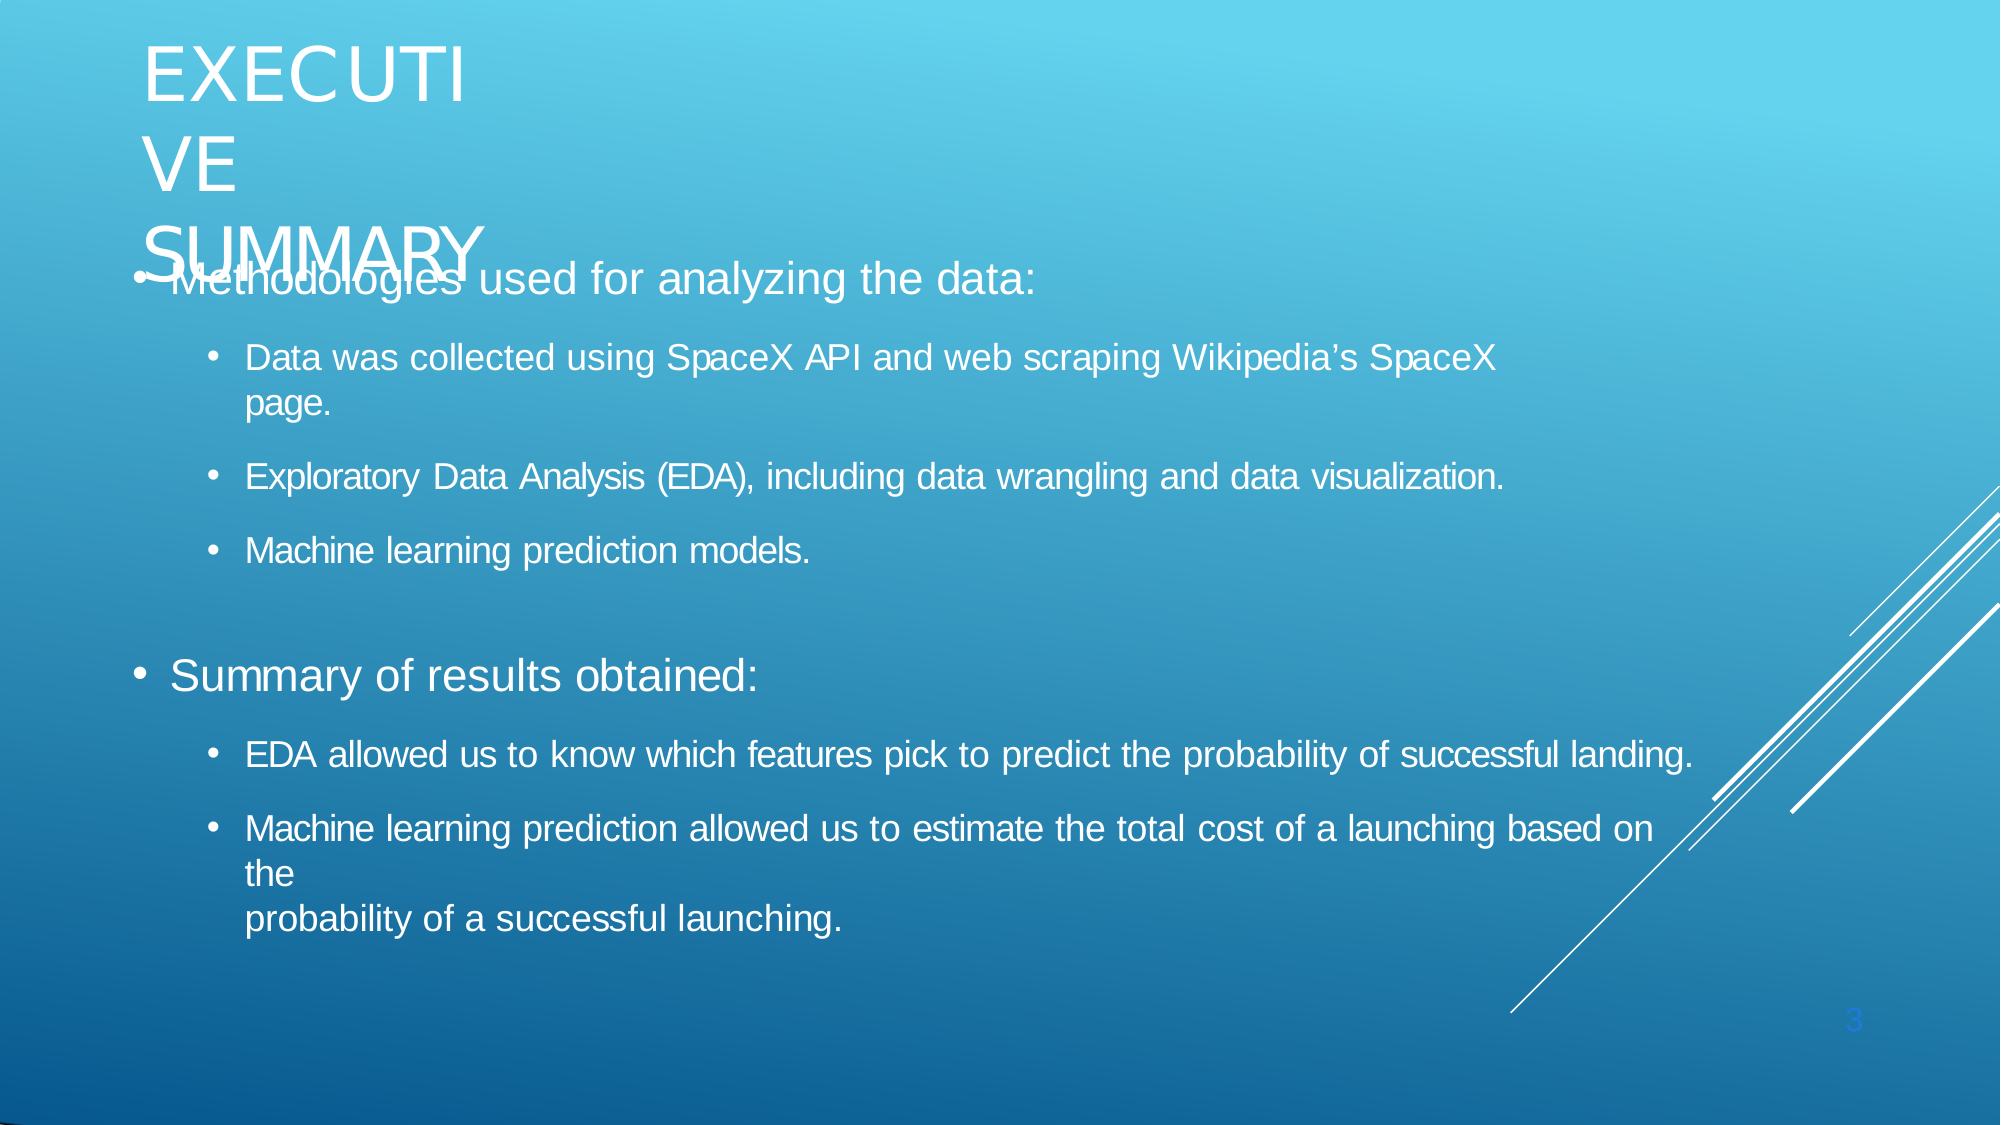

# EXECUTIVE  SUMMARY
Methodologies used for analyzing the data:
Data was collected using SpaceX API and web scraping Wikipedia’s SpaceX page.
Exploratory Data Analysis (EDA), including data wrangling and data visualization.
Machine learning prediction models.
Summary of results obtained:
EDA allowed us to know which features pick to predict the probability of successful landing.
Machine learning prediction allowed us to estimate the total cost of a launching based on the
probability of a successful launching.
3